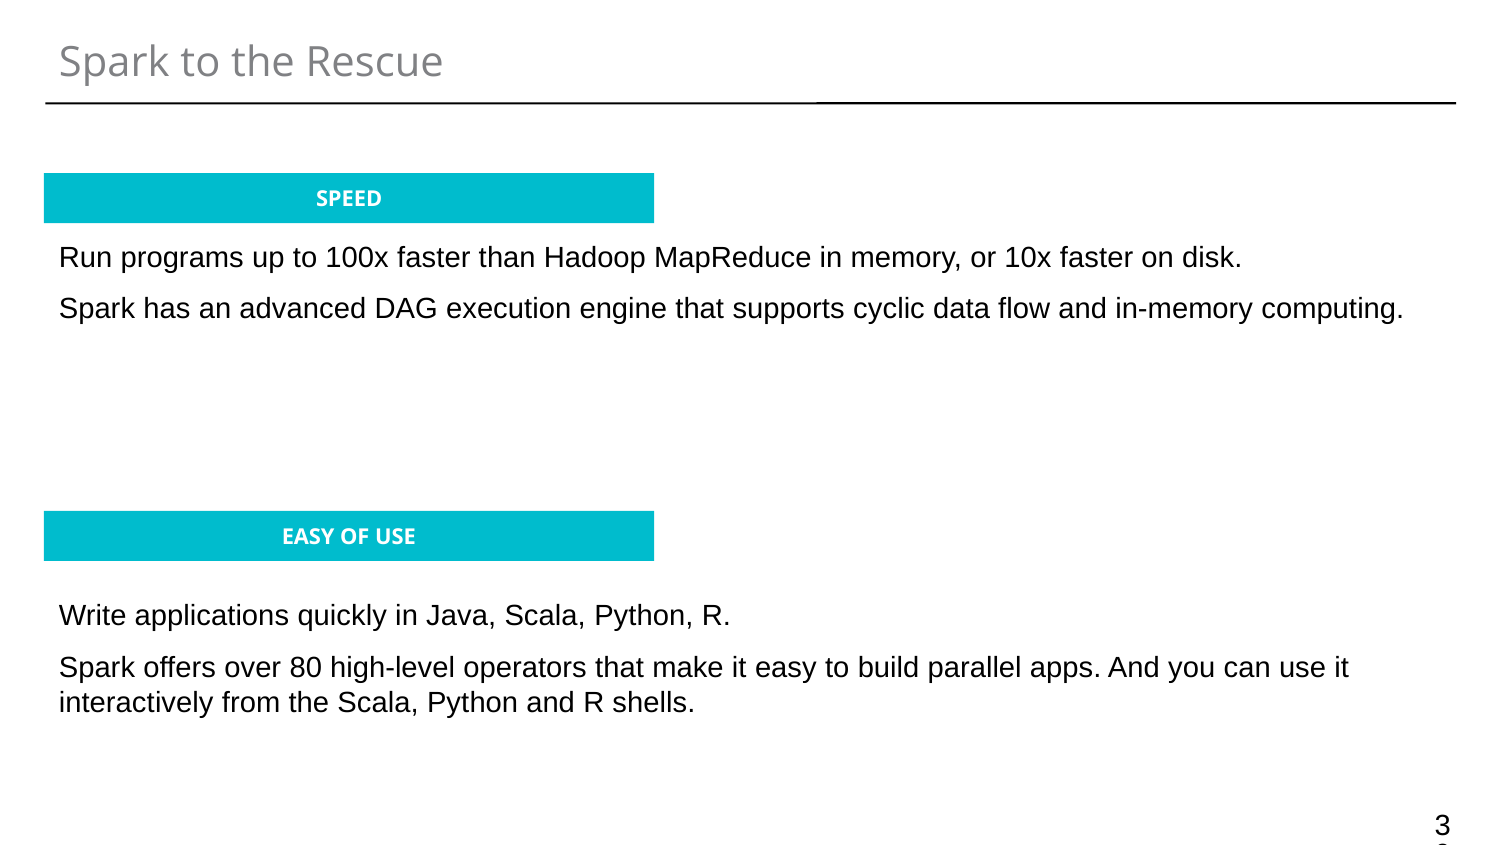

# Spark to the Rescue
SPEED
Run programs up to 100x faster than Hadoop MapReduce in memory, or 10x faster on disk.
Spark has an advanced DAG execution engine that supports cyclic data flow and in-memory computing.
EASY OF USE
Write applications quickly in Java, Scala, Python, R.
Spark offers over 80 high-level operators that make it easy to build parallel apps. And you can use it interactively from the Scala, Python and R shells.
30